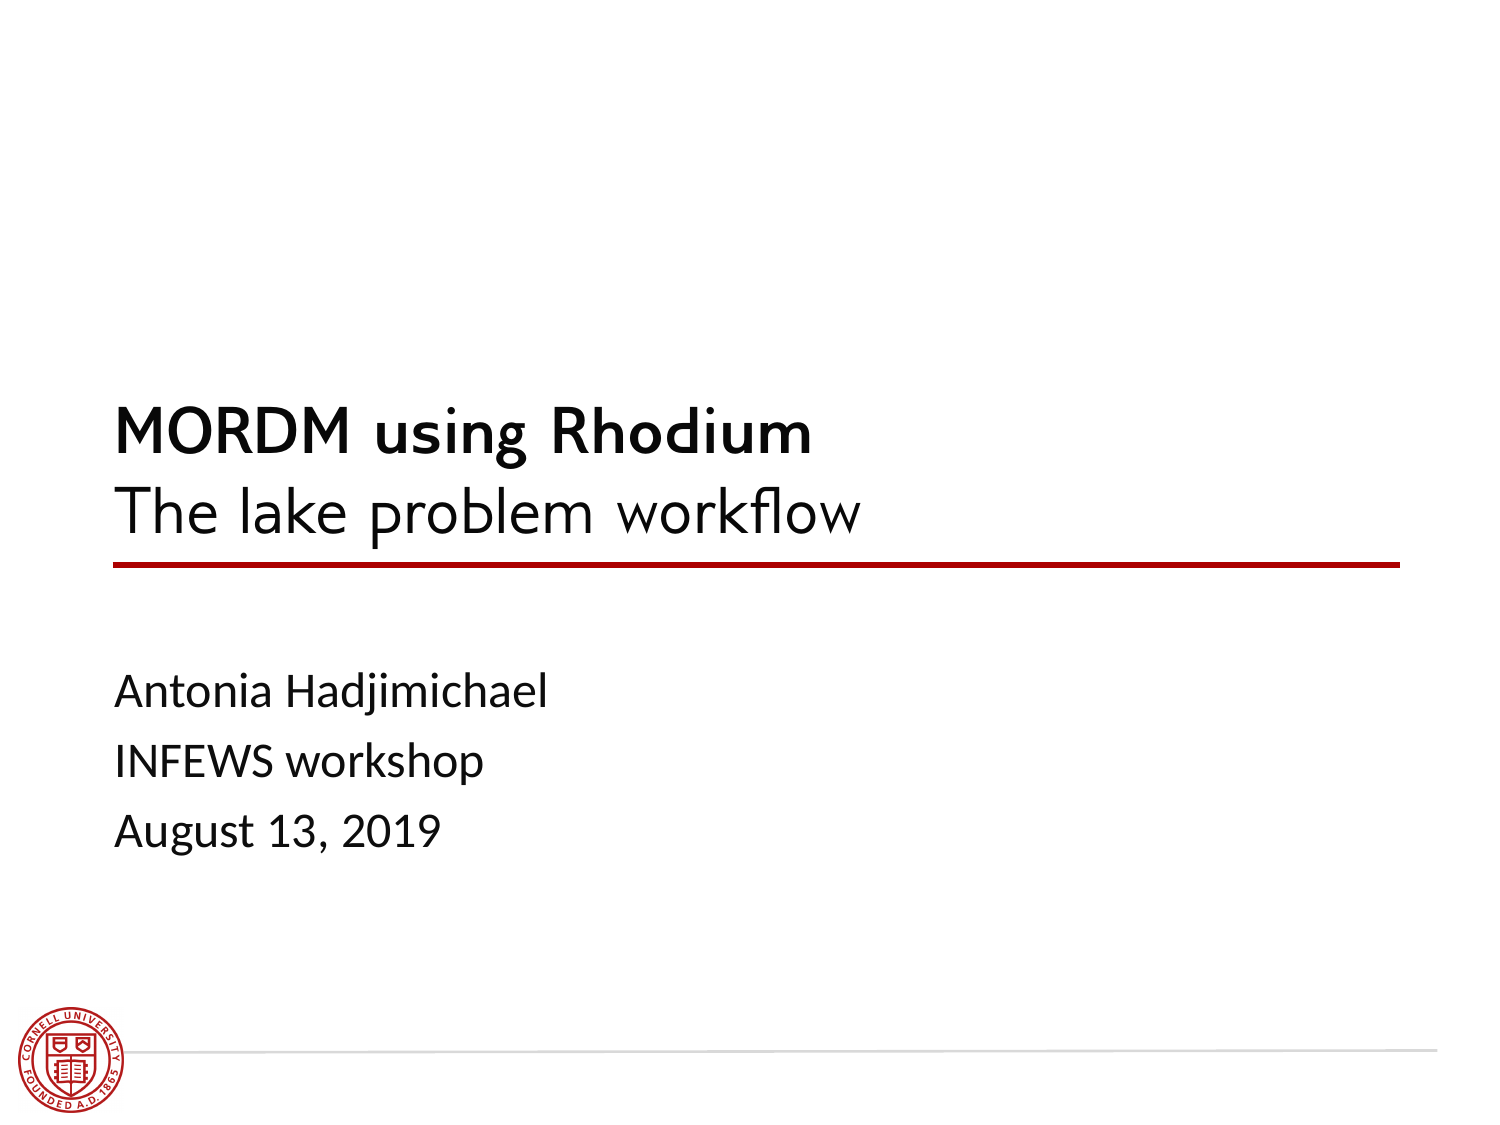

# MORDM using Rhodium The lake problem workflow
Antonia Hadjimichael
INFEWS workshop
August 13, 2019